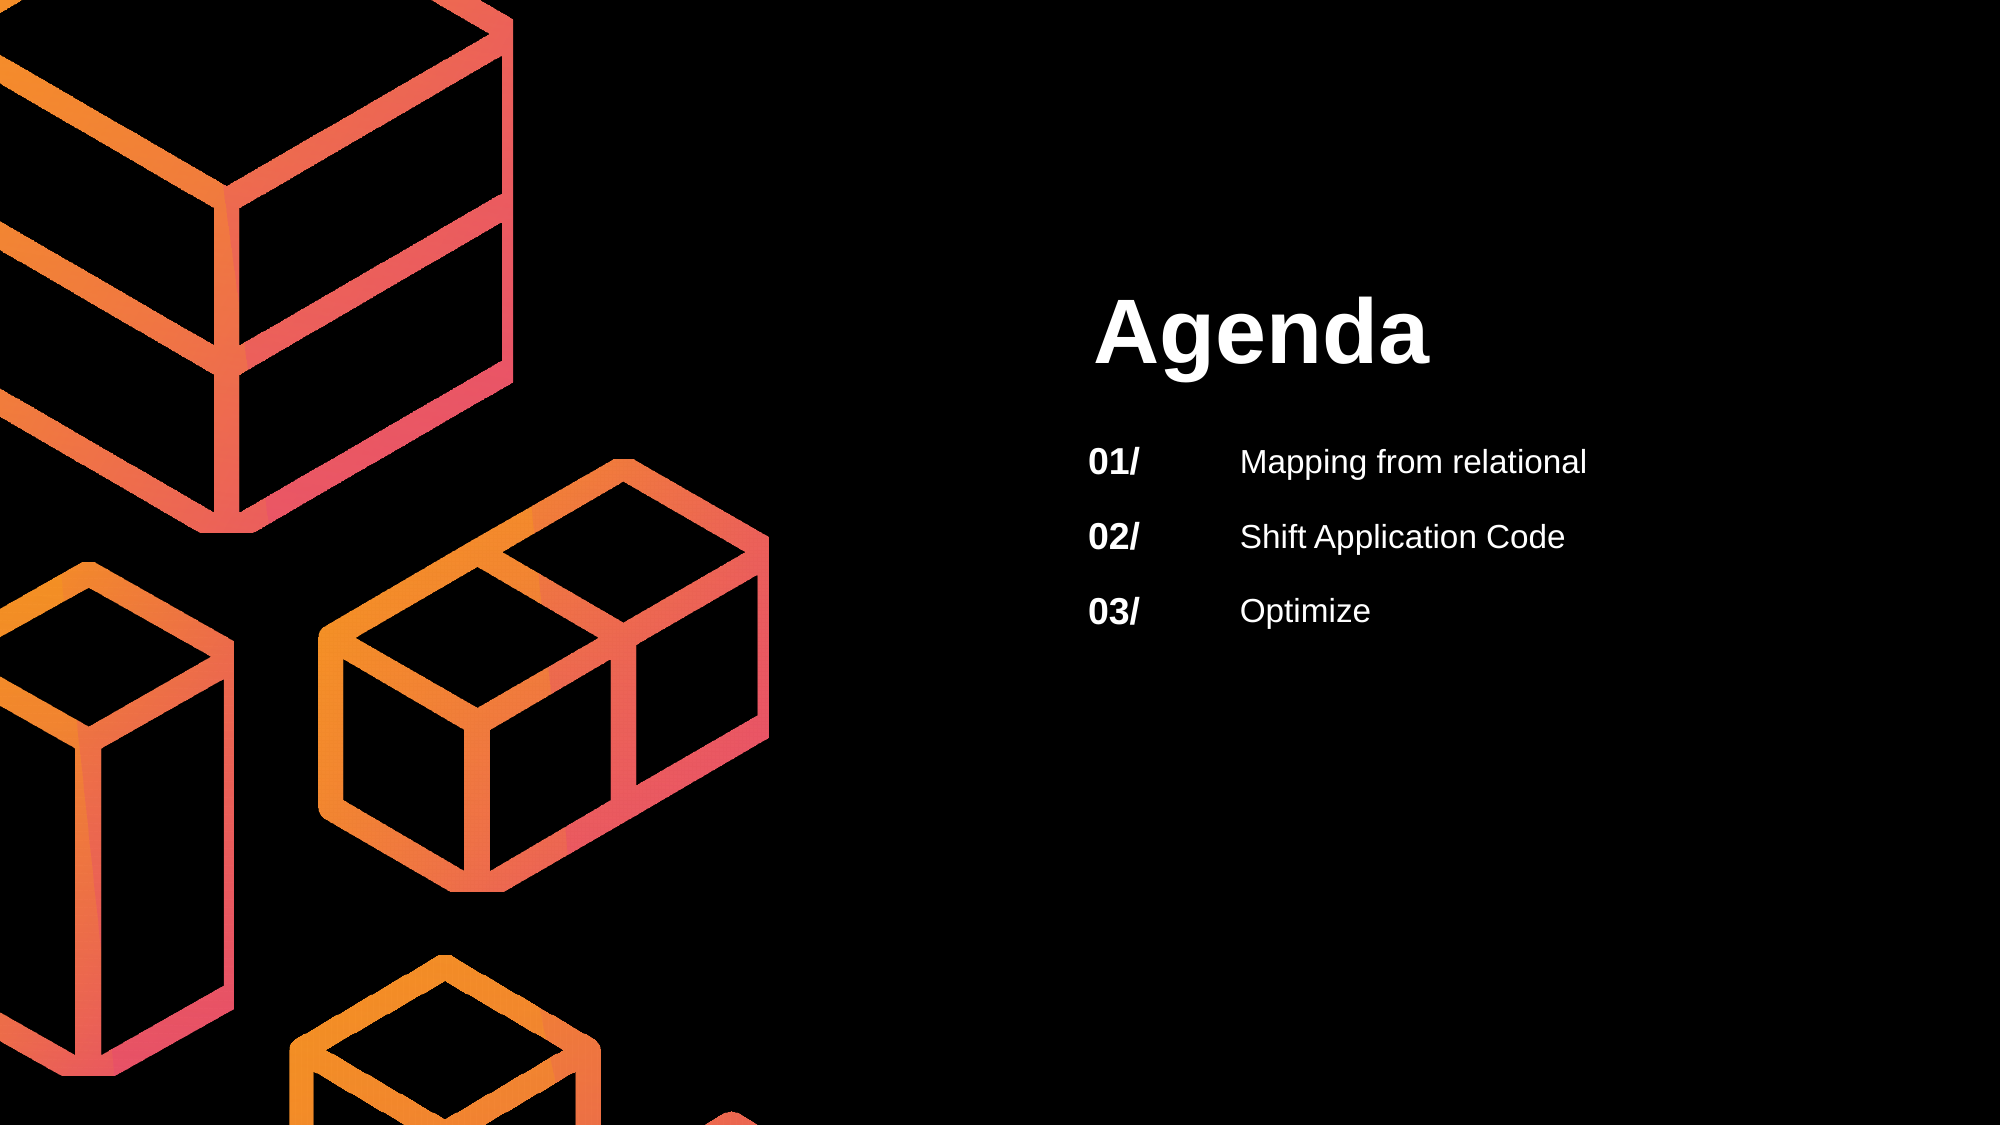

Agenda

01/
Mapping from relational
02/
Shift Application Code
03/
Optimize